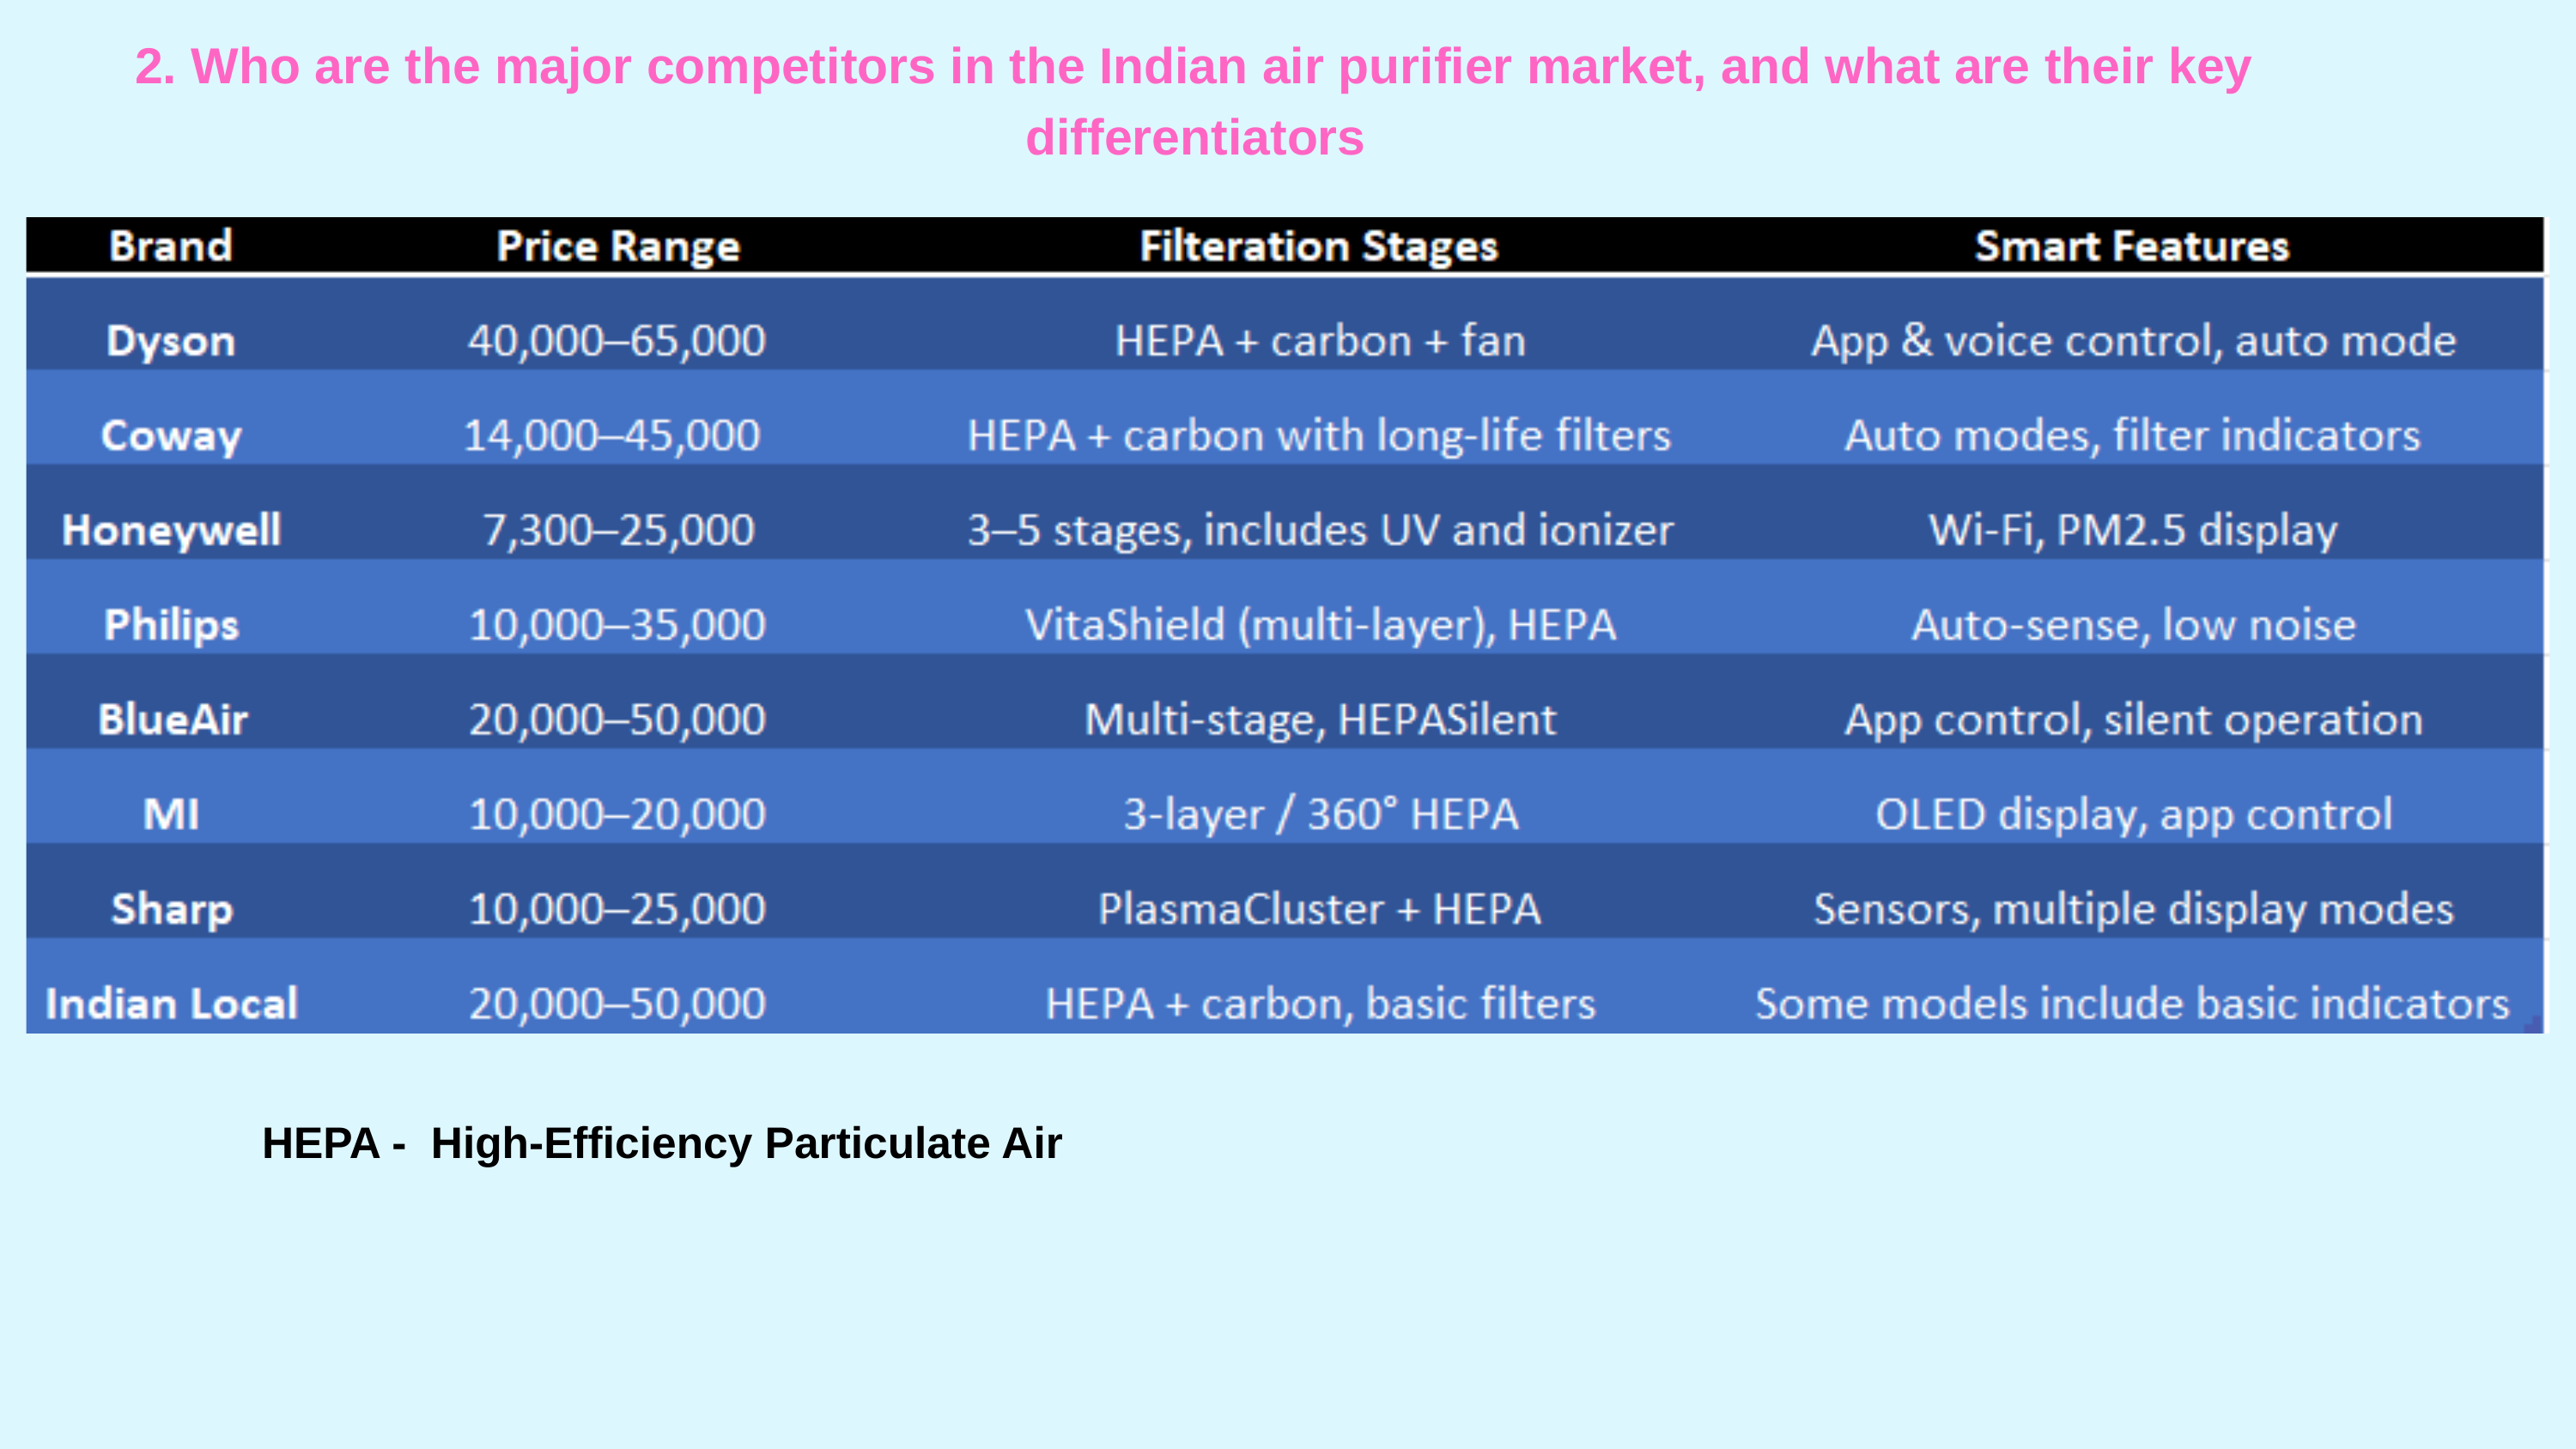

2. Who are the major competitors in the Indian air purifier market, and what are their key
differentiators

HEPA -  High-Efficiency Particulate Air